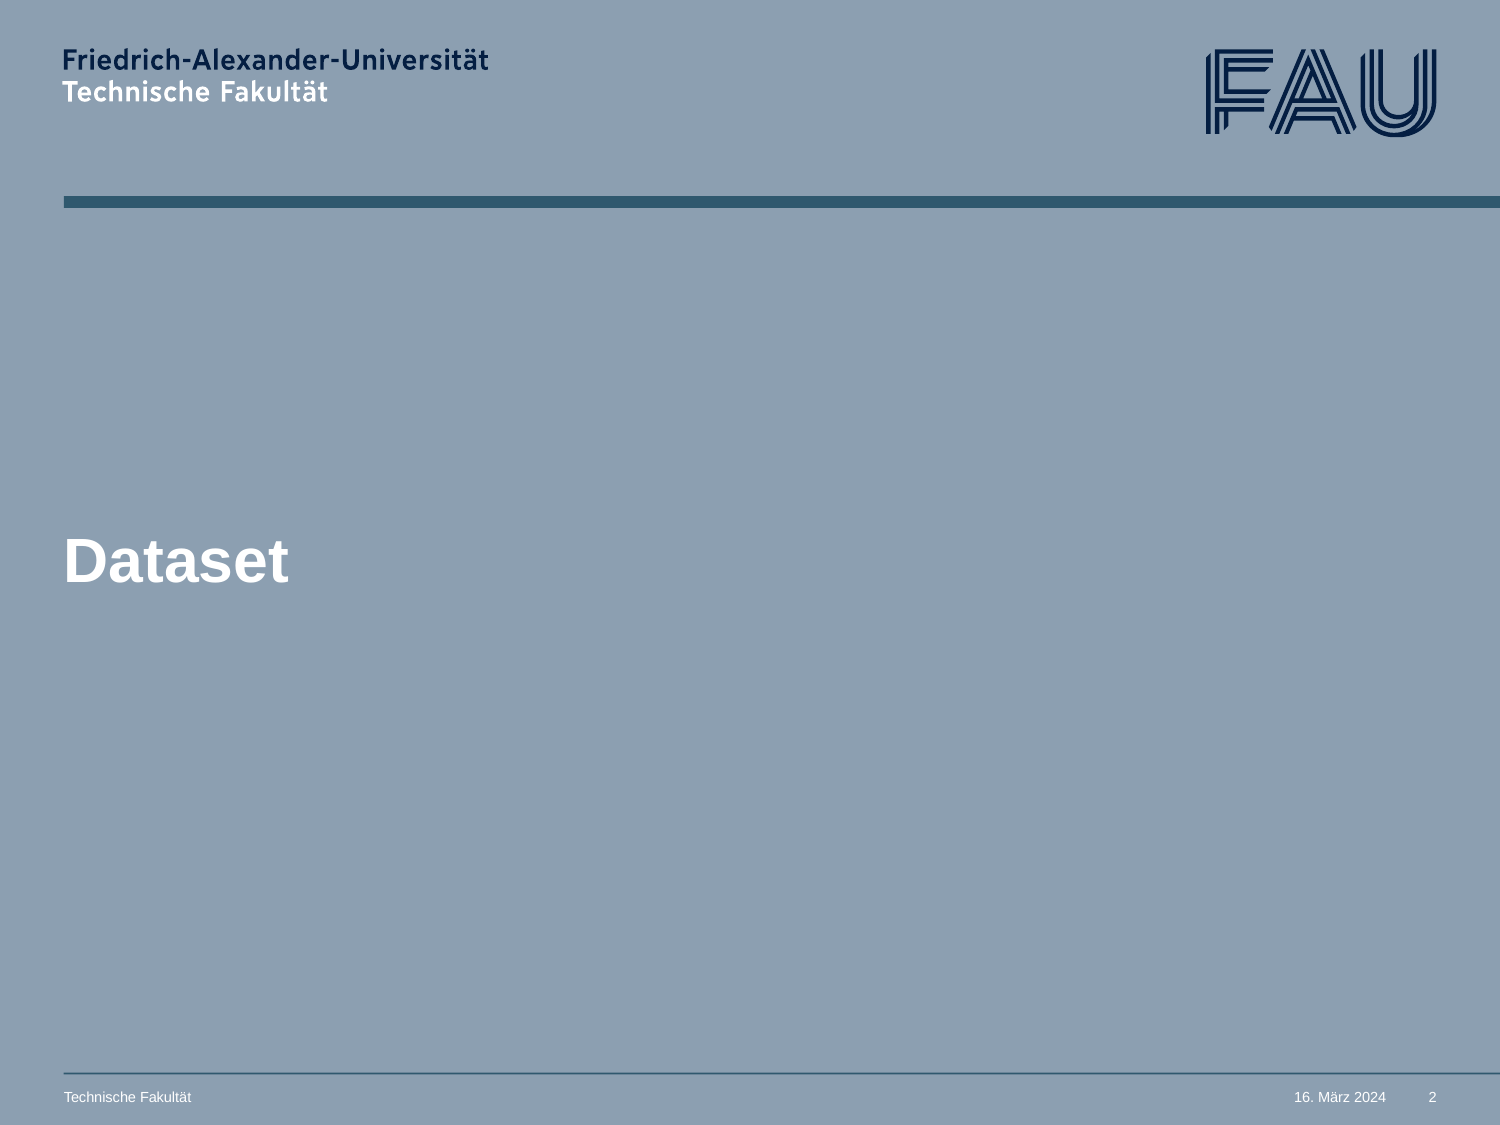

# Dataset
Technische Fakultät
16. März 2024
2